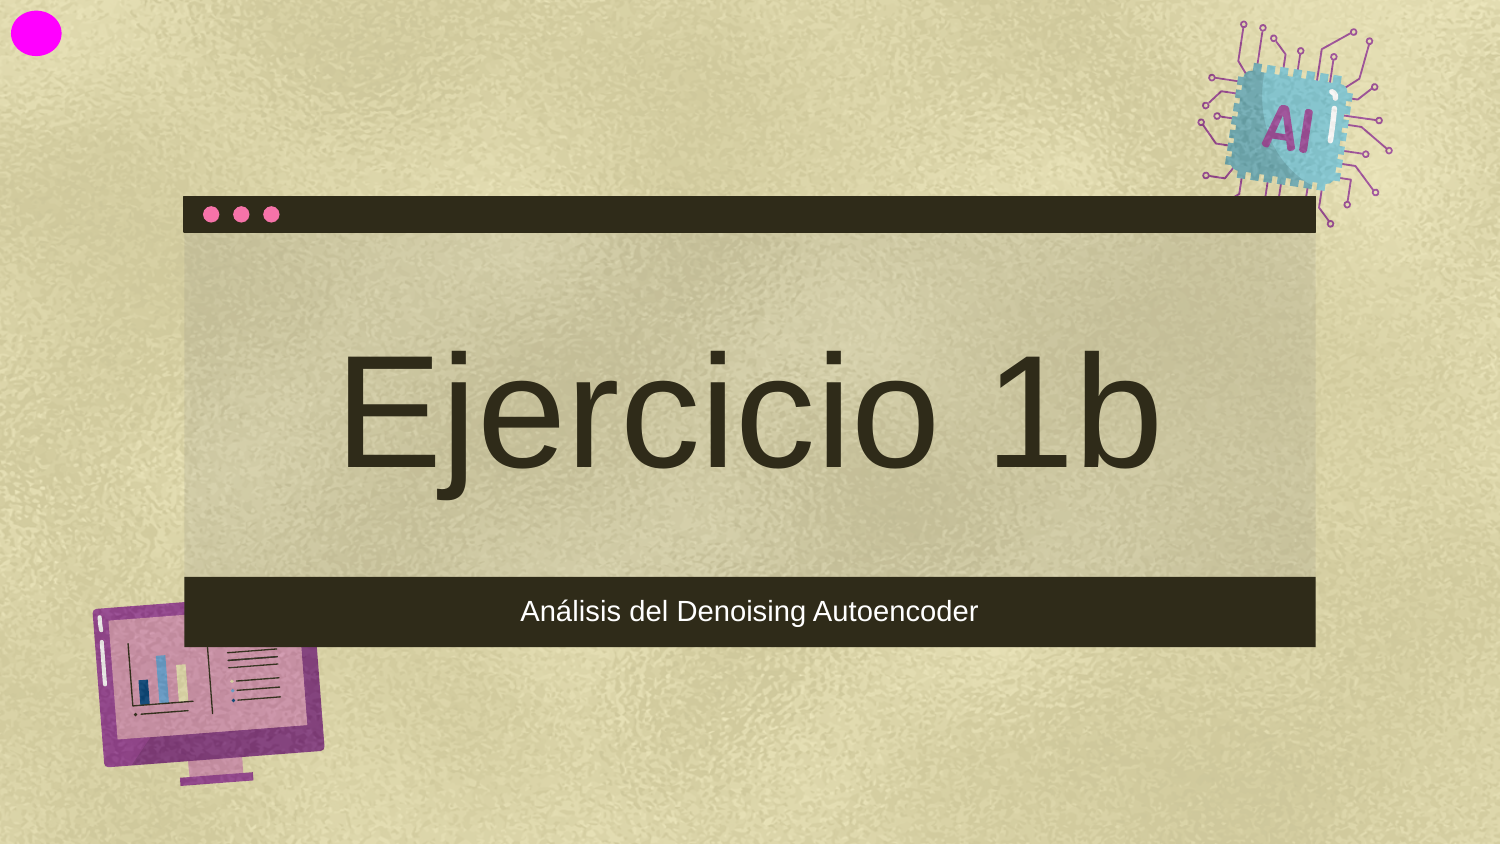

# Ejercicio 1b
Análisis del Denoising Autoencoder